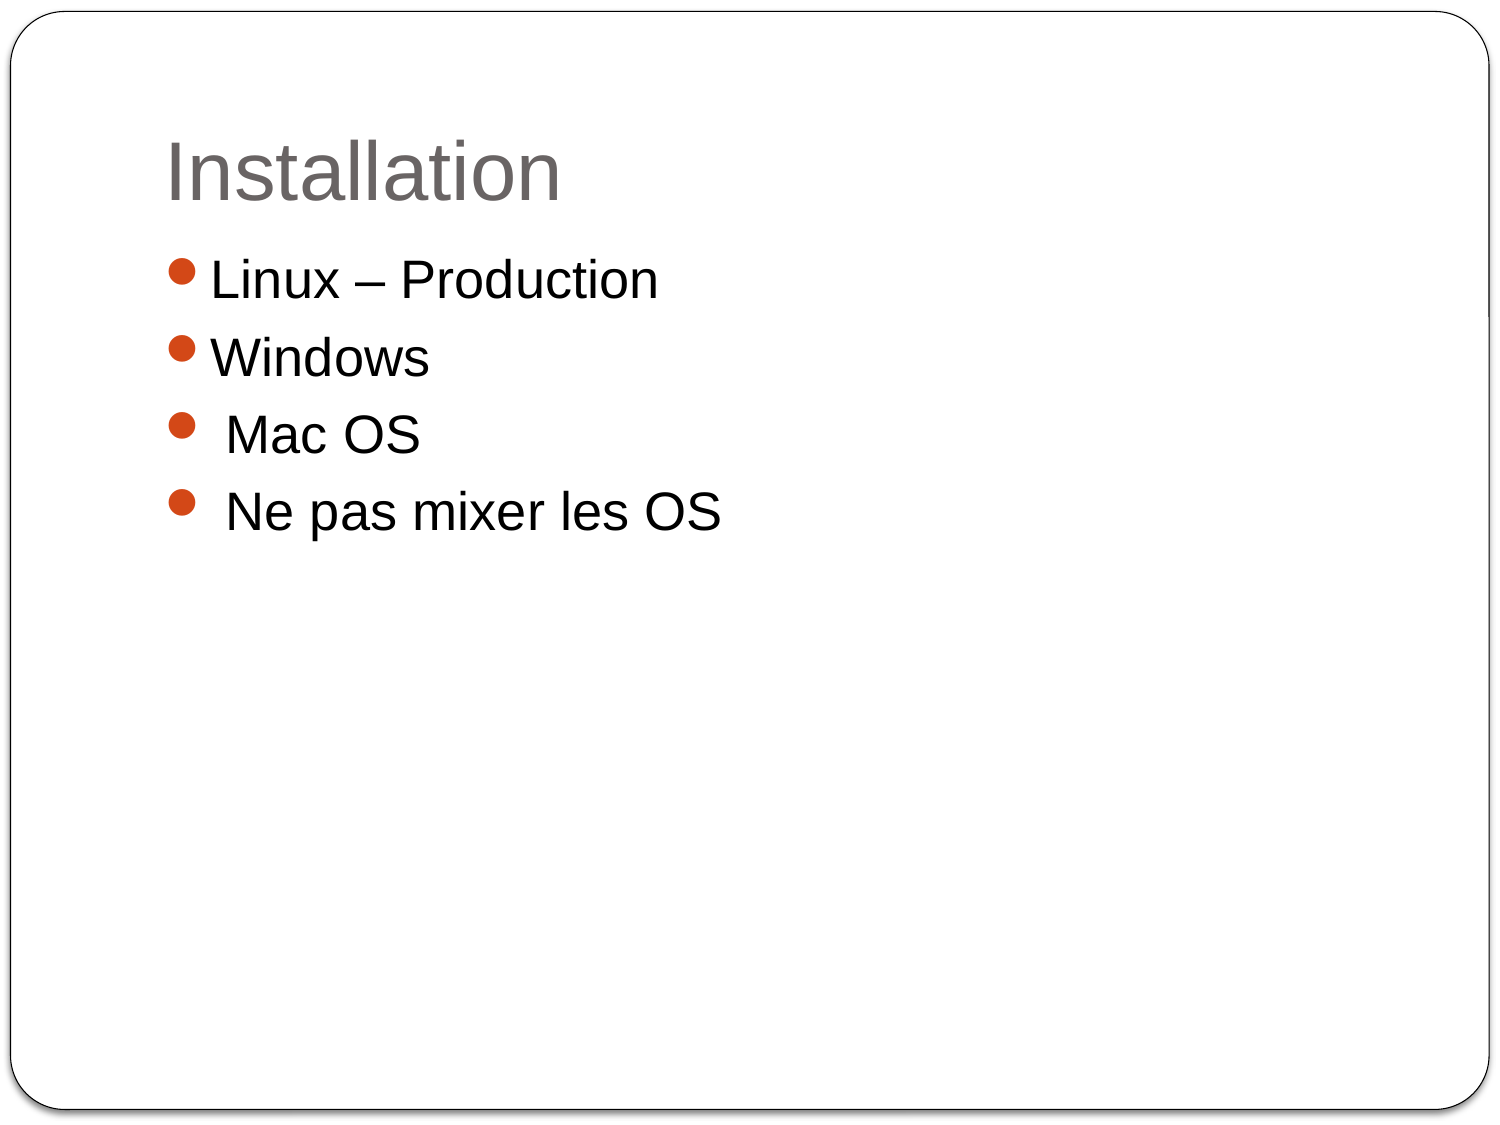

# Installation
Linux – Production
Windows
 Mac OS
 Ne pas mixer les OS